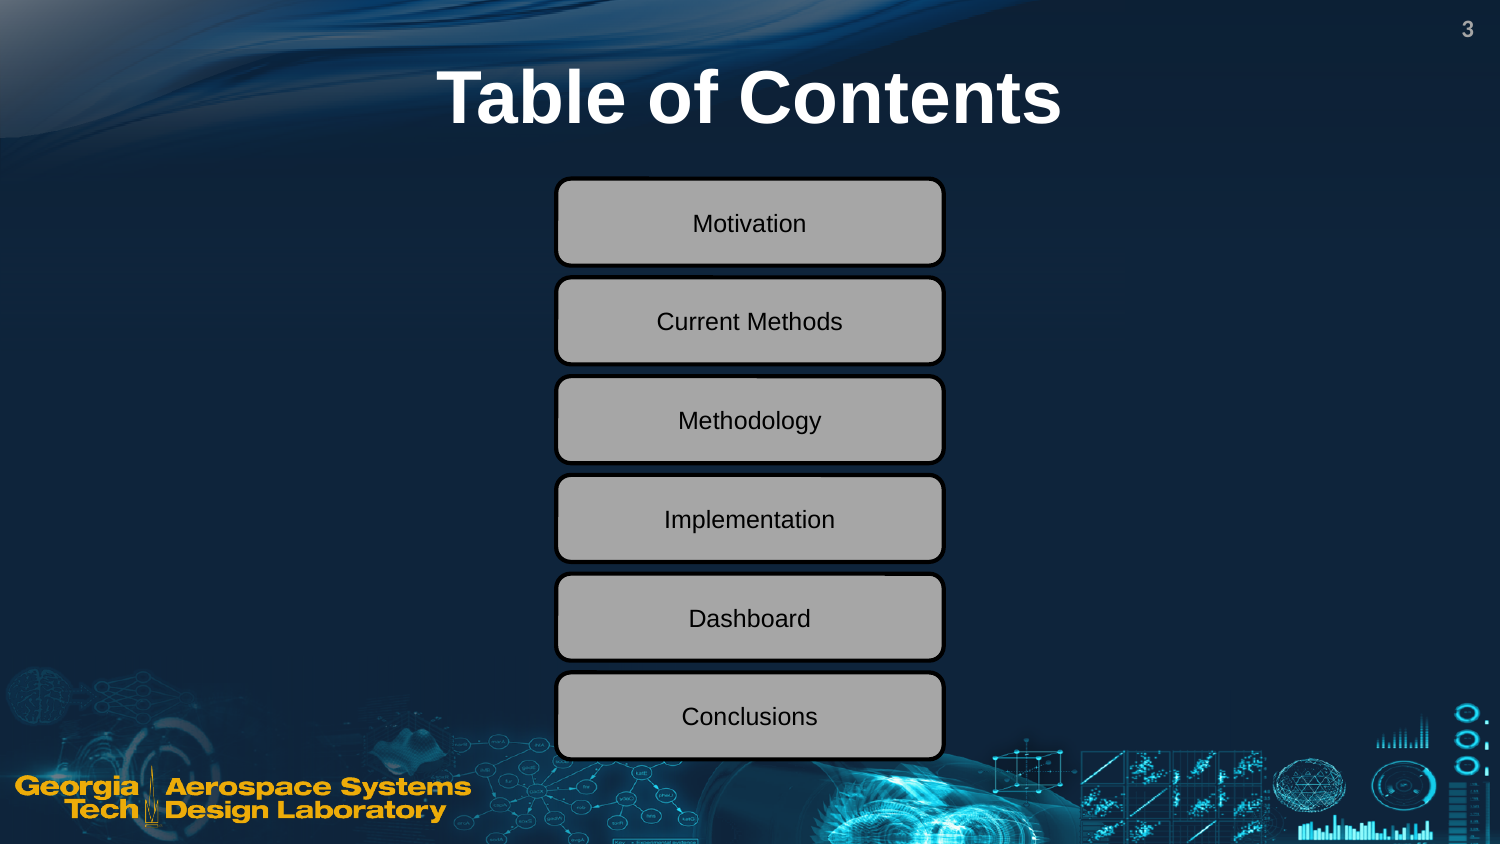

3
# Table of Contents
Motivation
Current Methods
Methodology
Implementation
Dashboard
Conclusions